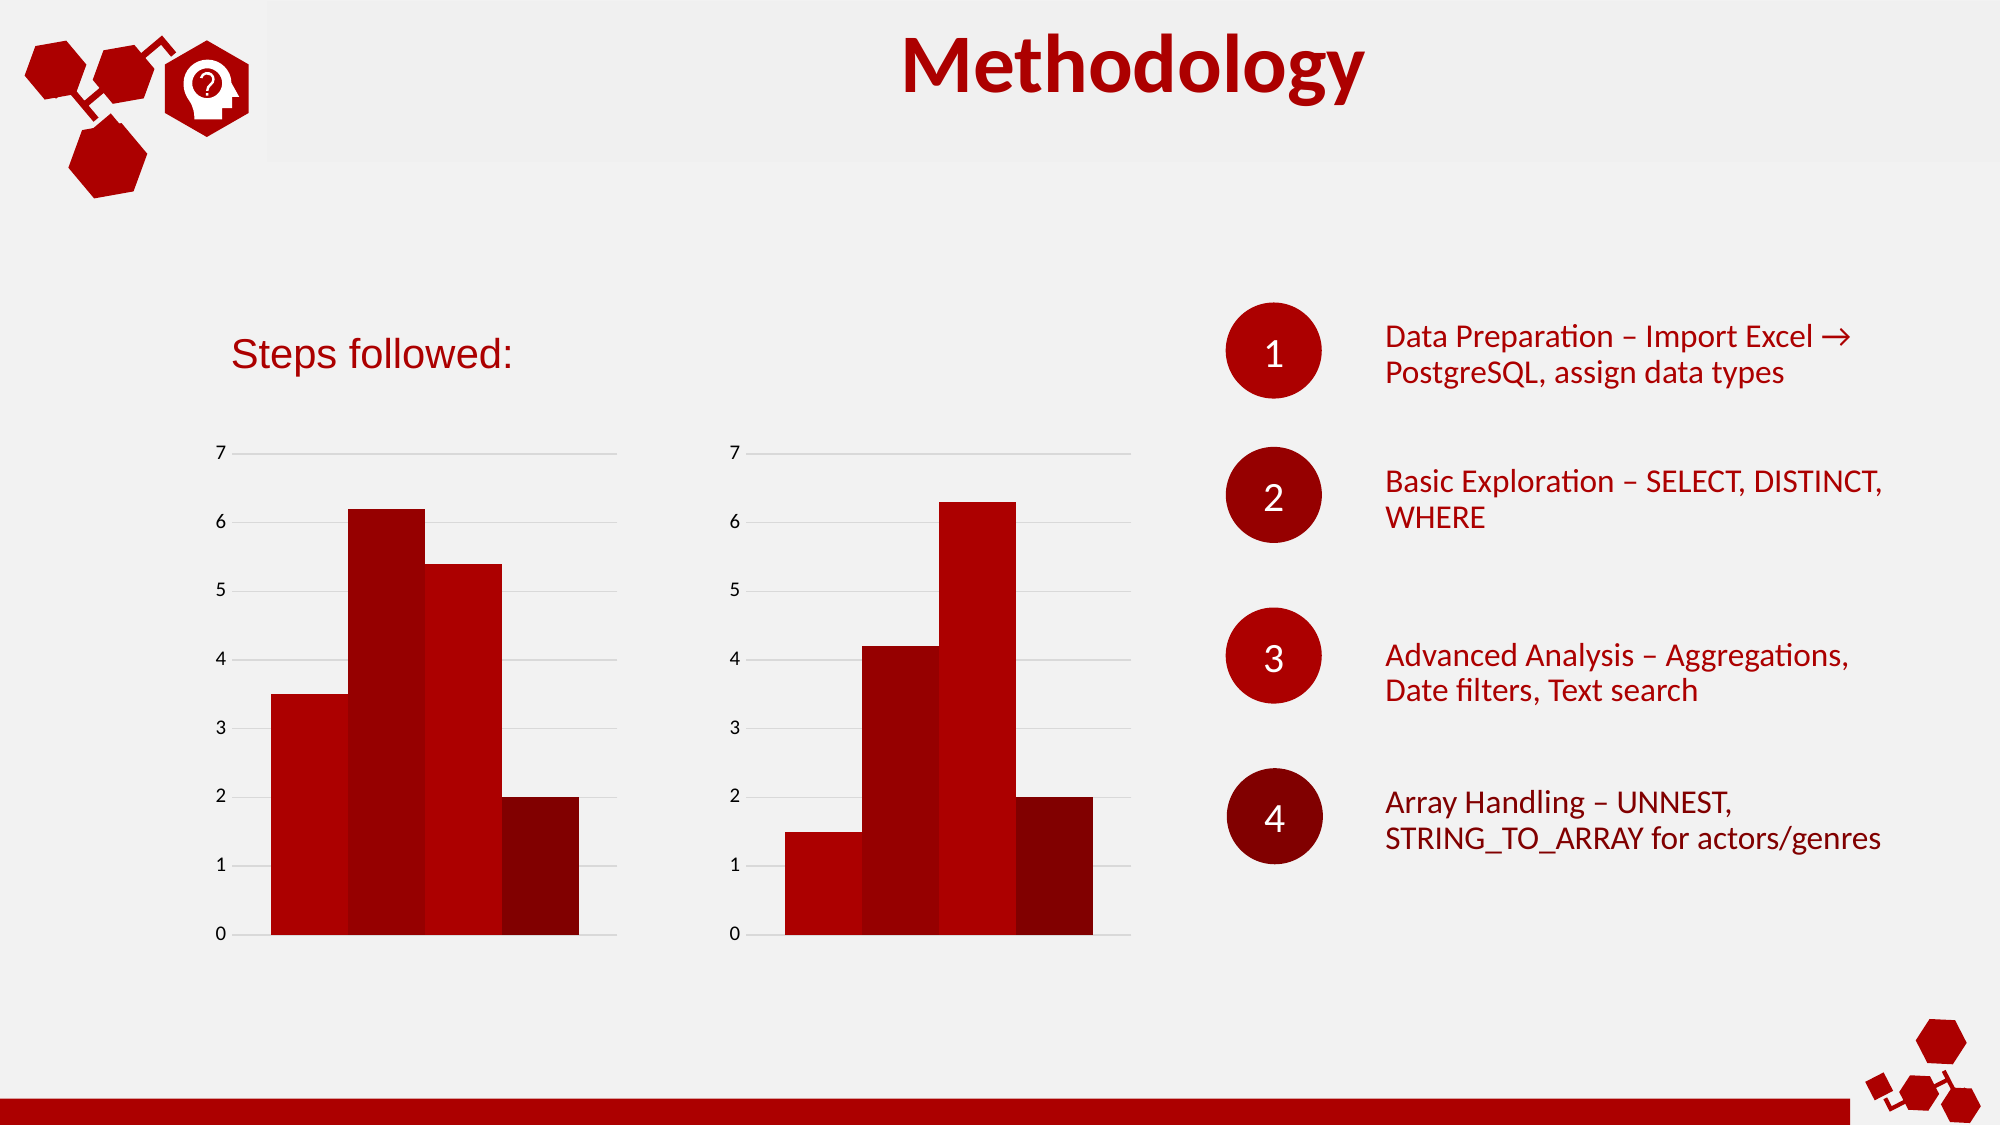

Methodology
1
Steps followed:
Data Preparation – Import Excel → PostgreSQL, assign data types

### Chart

| Category | PC | Notebook | Tablet | Other |
|---|---|---|---|---|
| 2010 | 3.5 | 6.2 | 5.4 | 2.0 |

### Chart

| Category | PC | Notebook | Tablet | Other |
|---|---|---|---|---|
| 2010 | 1.5 | 4.2 | 6.3 | 2.0 |
2
Basic Exploration – SELECT, DISTINCT, WHERE
3
Advanced Analysis – Aggregations, Date filters, Text search
4
Array Handling – UNNEST, STRING_TO_ARRAY for actors/genres